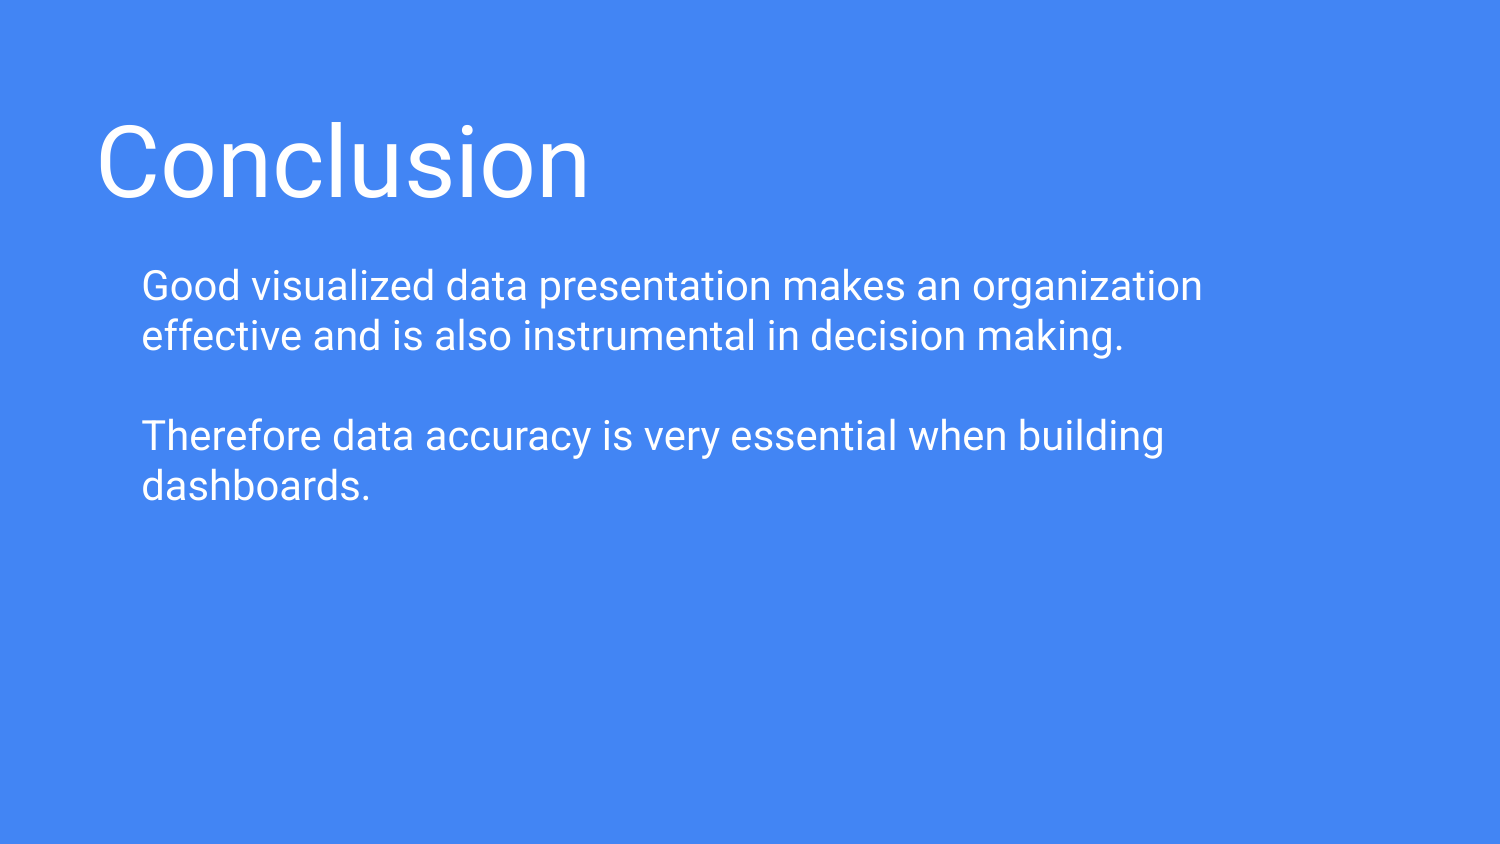

# Conclusion
Good visualized data presentation makes an organization effective and is also instrumental in decision making.

Therefore data accuracy is very essential when building dashboards.